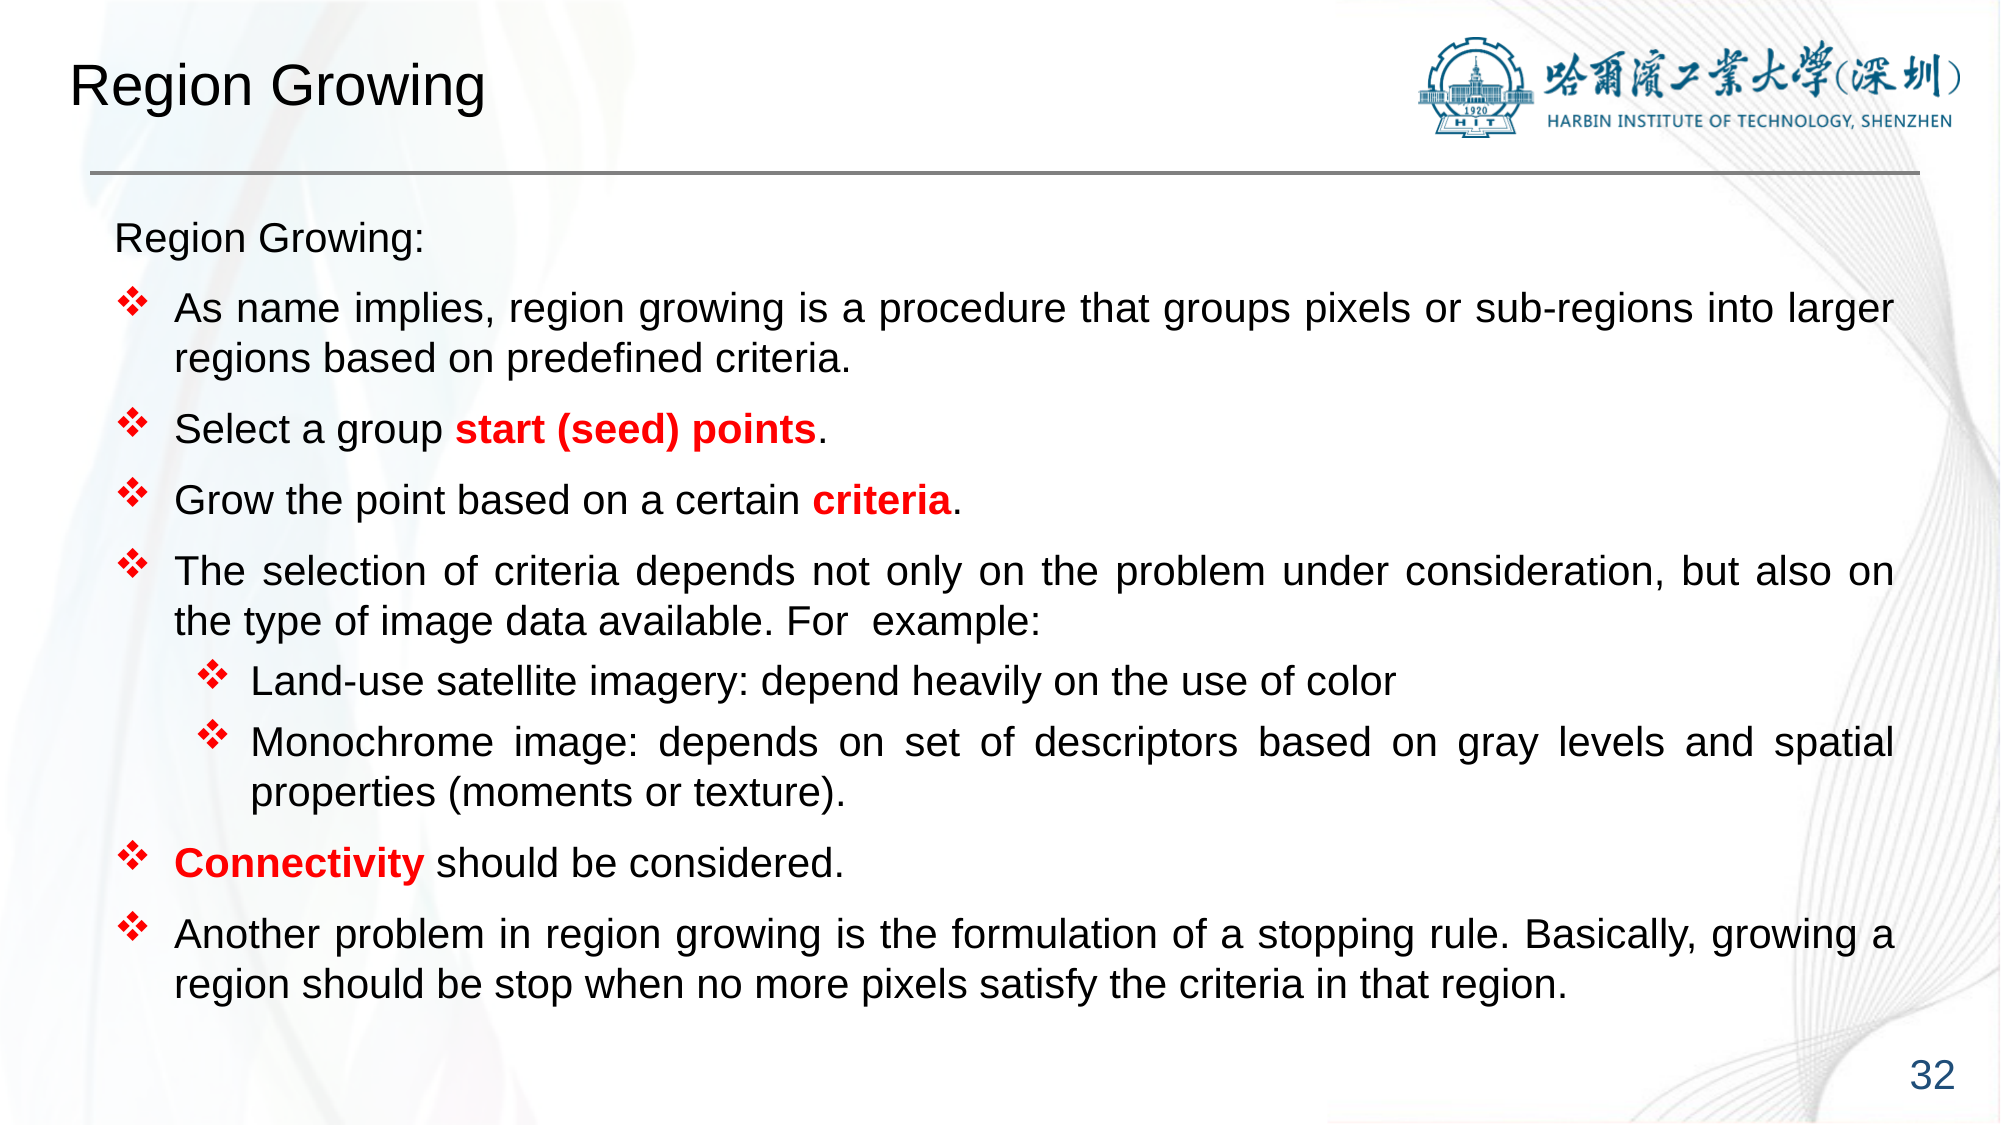

# Region Growing
Region Growing:
As name implies, region growing is a procedure that groups pixels or sub-regions into larger regions based on predefined criteria.
Select a group start (seed) points.
Grow the point based on a certain criteria.
The selection of criteria depends not only on the problem under consideration, but also on the type of image data available. For  example:
Land-use satellite imagery: depend heavily on the use of color
Monochrome image: depends on set of descriptors based on gray levels and spatial properties (moments or texture).
Connectivity should be considered.
Another problem in region growing is the formulation of a stopping rule. Basically, growing a region should be stop when no more pixels satisfy the criteria in that region.
32